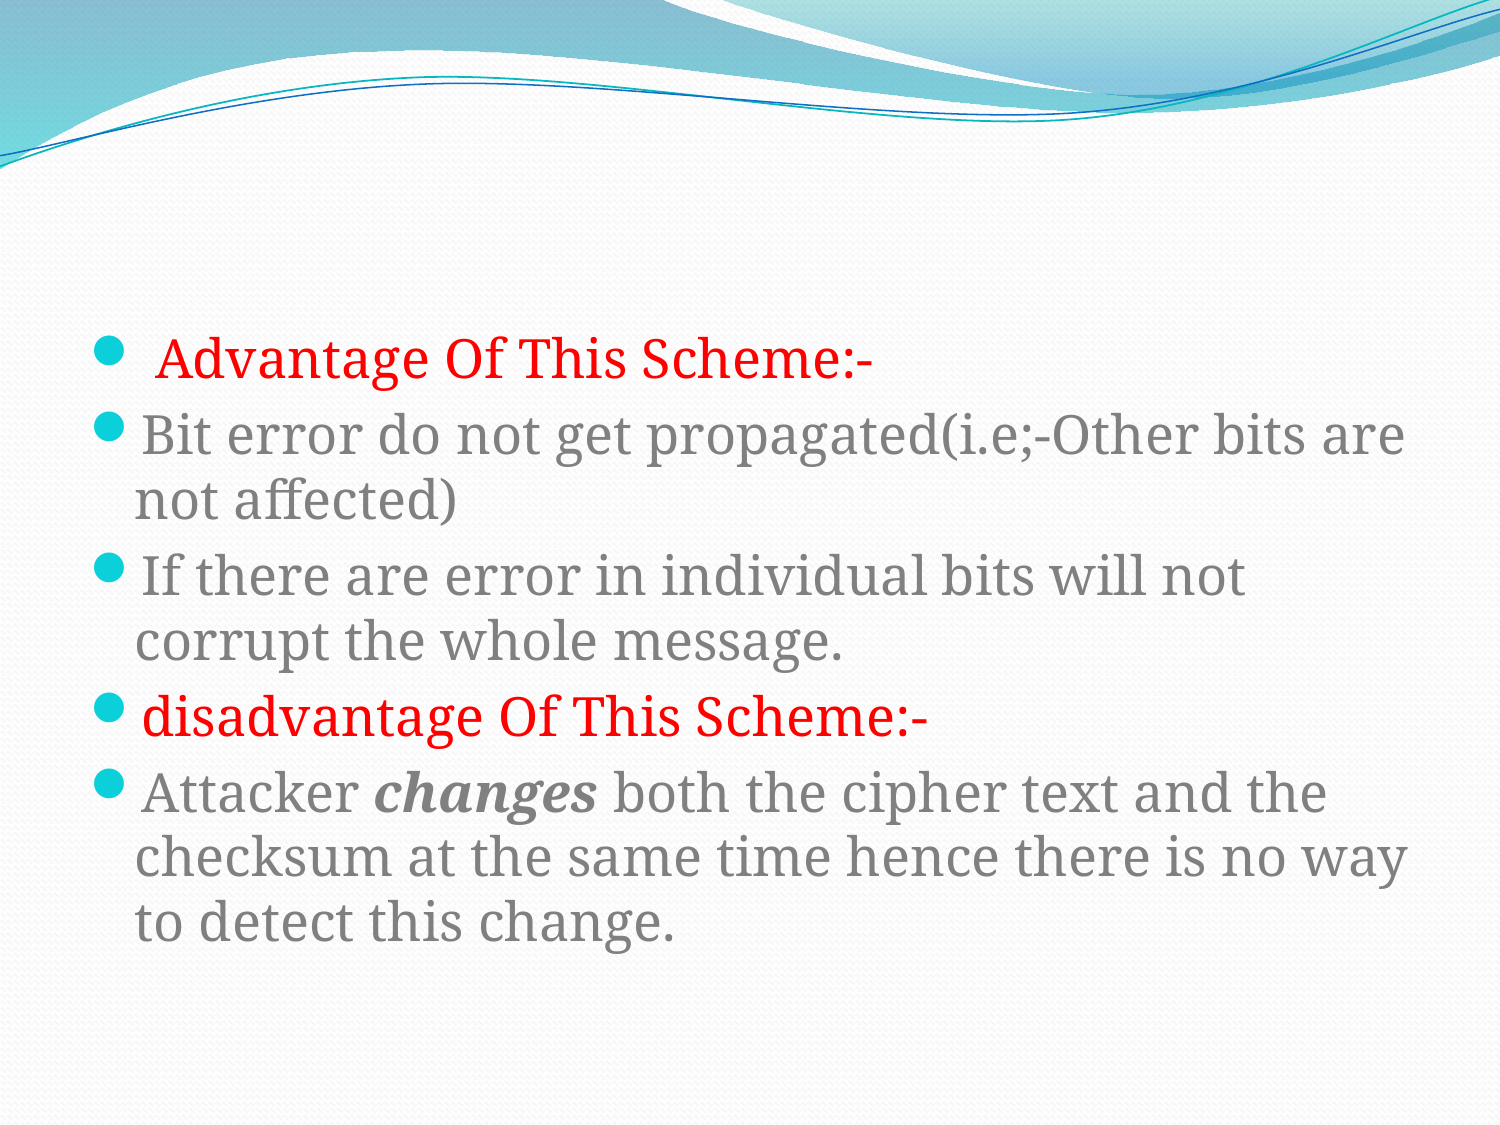

Advantage Of This Scheme:-
Bit error do not get propagated(i.e;-Other bits are not affected)
If there are error in individual bits will not corrupt the whole message.
disadvantage Of This Scheme:-
Attacker changes both the cipher text and the checksum at the same time hence there is no way to detect this change.